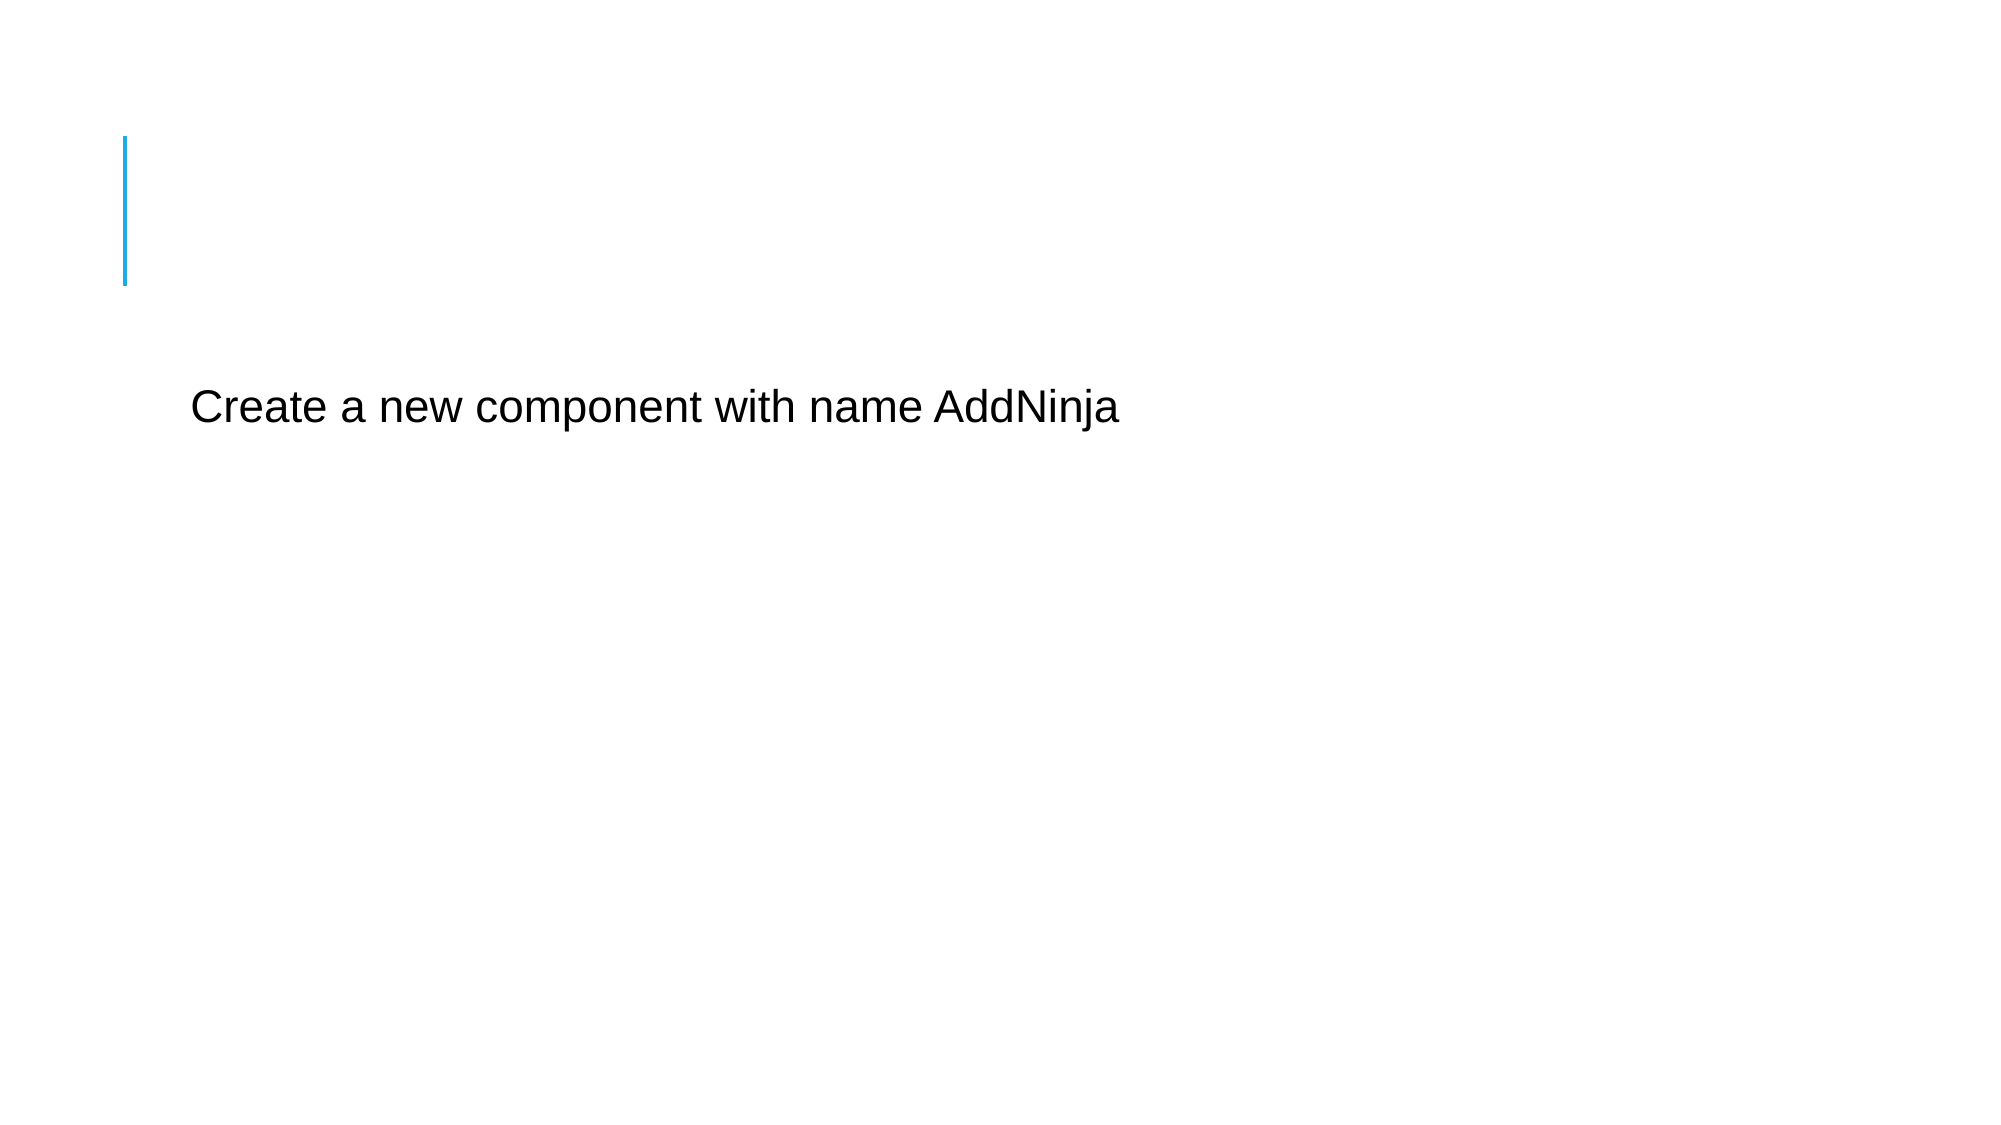

#
Create a new component with name AddNinja